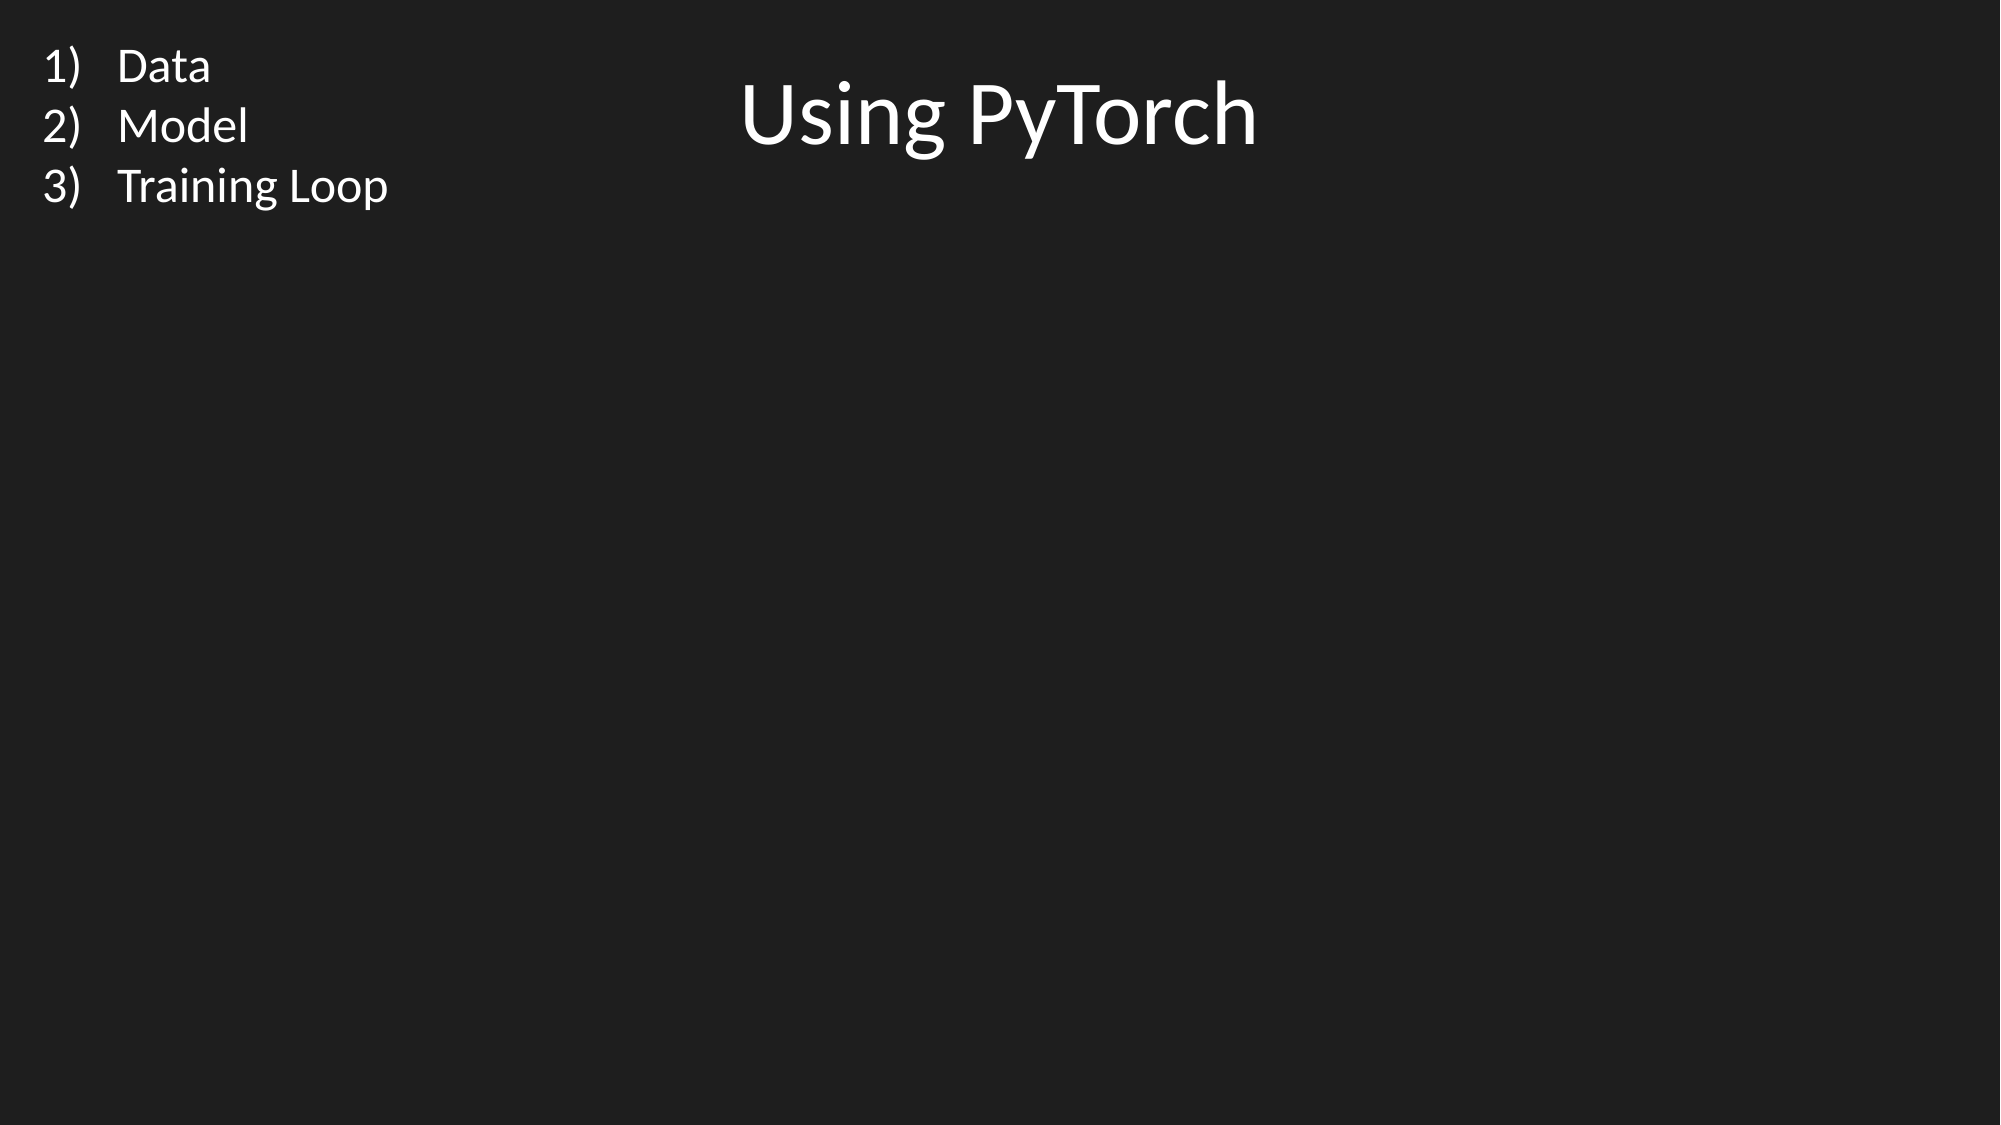

# Using PyTorch
Data
Model
Training Loop